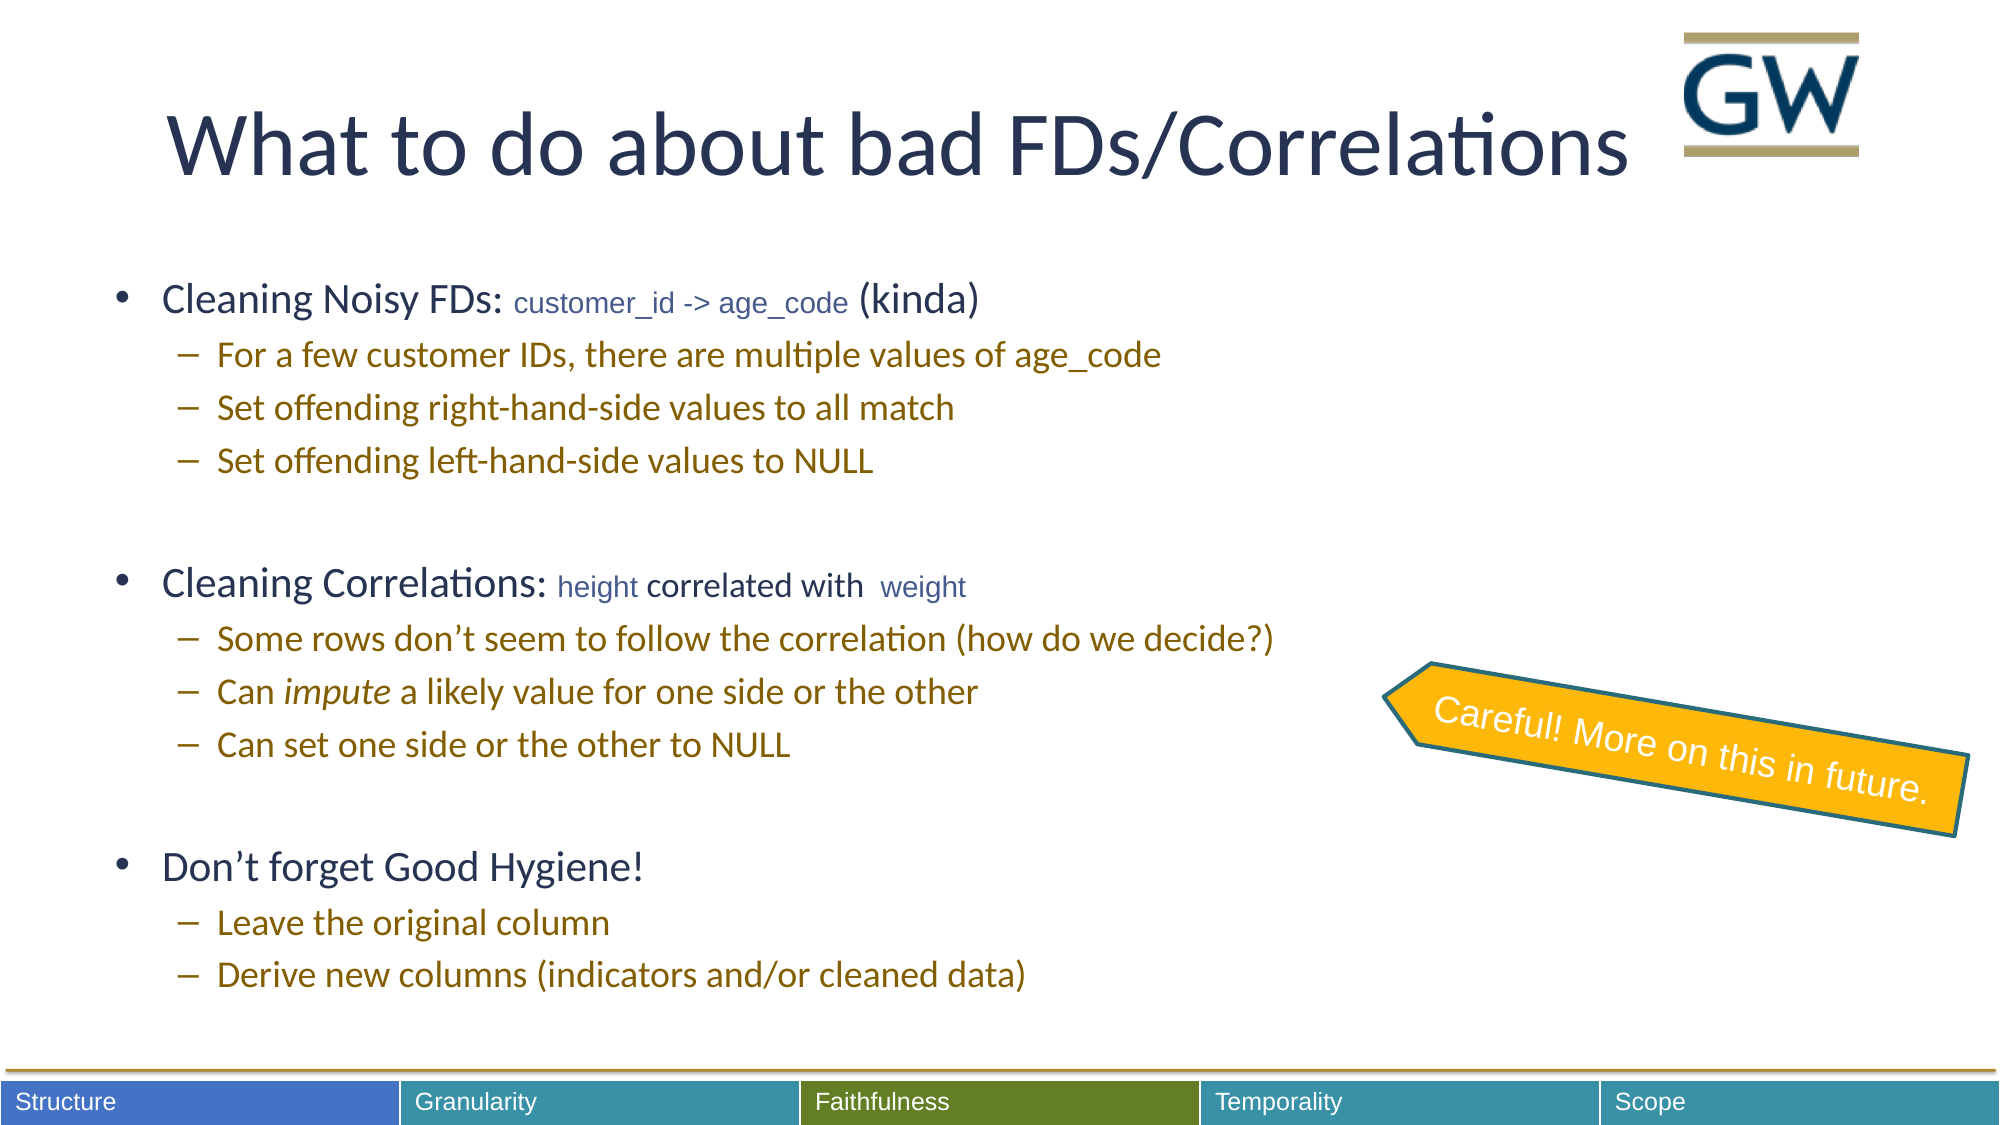

# What to do about bad FDs/Correlations
Cleaning Noisy FDs: customer_id -> age_code (kinda)
For a few customer IDs, there are multiple values of age_code
Set offending right-hand-side values to all match
Set offending left-hand-side values to NULL

Cleaning Correlations: height correlated with  weight
Some rows don’t seem to follow the correlation (how do we decide?)
Can impute a likely value for one side or the other
Can set one side or the other to NULL

Don’t forget Good Hygiene!
Leave the original column
Derive new columns (indicators and/or cleaned data)
Careful! More on this in future.
| Structure | Granularity | Faithfulness | Temporality | Scope |
| --- | --- | --- | --- | --- |